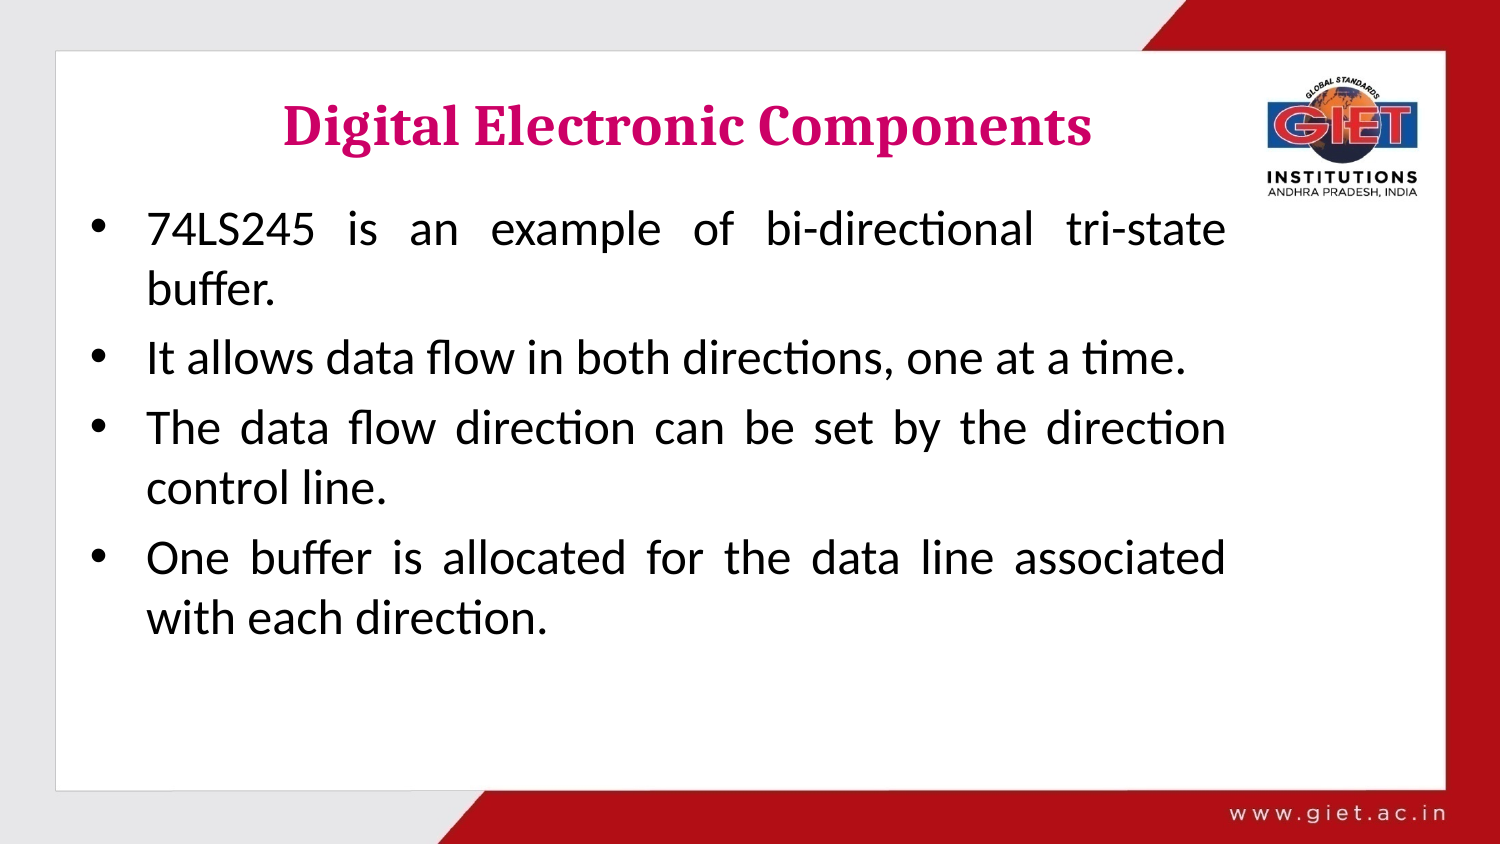

# Digital Electronic Components
74LS245 is an example of bi-directional tri-state buffer.
It allows data flow in both directions, one at a time.
The data flow direction can be set by the direction control line.
One buffer is allocated for the data line associated with each direction.